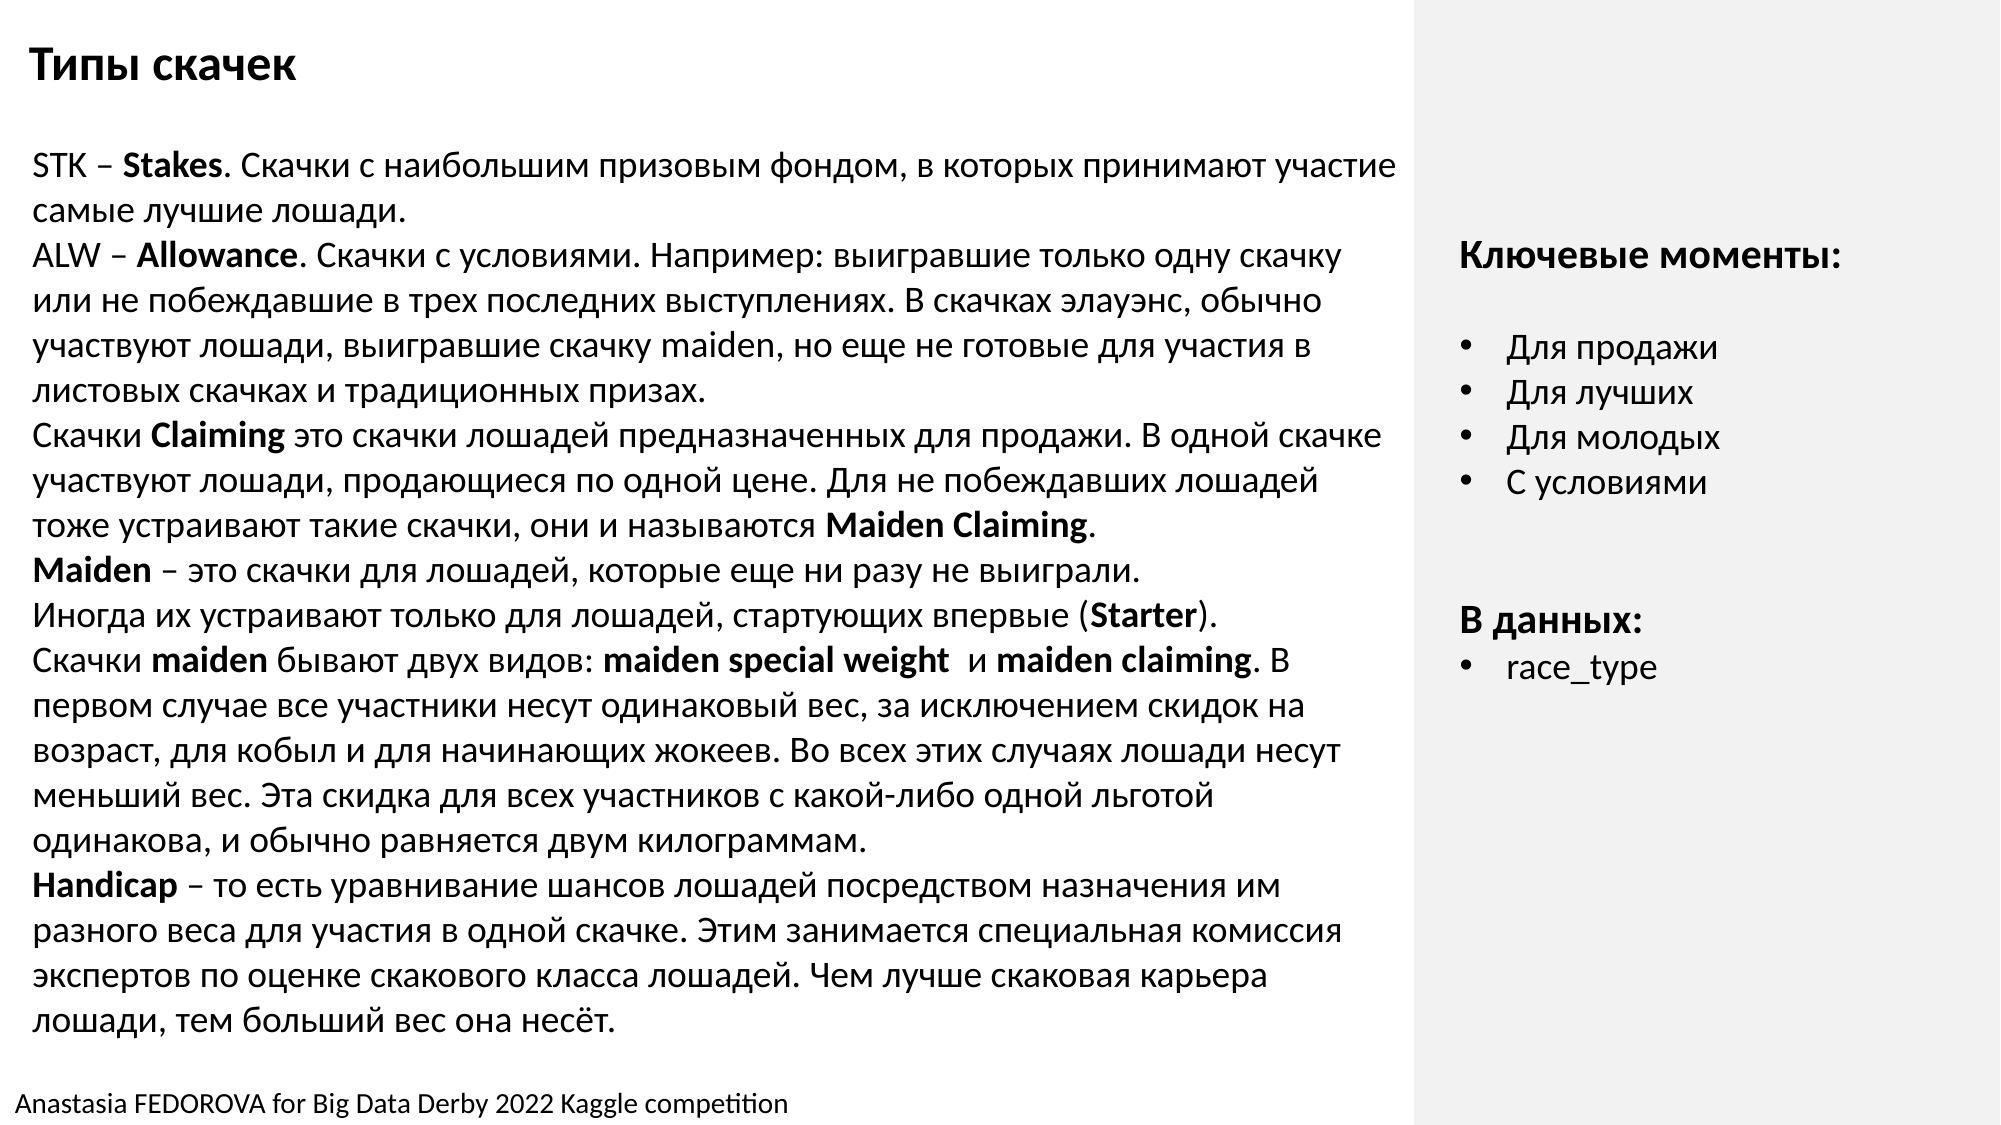

Типы скачек
STK – Stakes. Скачки с наибольшим призовым фондом, в которых принимают участие самые лучшие лошади.
ALW – Allowance. Скачки с условиями. Например: выигравшие только одну скачку или не побеждавшие в трех последних выступлениях. В скачках элауэнс, обычно участвуют лошади, выигравшие скачку maiden, но еще не готовые для участия в листовых скачках и традиционных призах.
Скачки Claiming это скачки лошадей предназначенных для продажи. В одной скачке участвуют лошади, продающиеся по одной цене. Для не побеждавших лошадей тоже устраивают такие скачки, они и называются Maiden Claiming.
Maiden – это скачки для лошадей, которые еще ни разу не выиграли.
Иногда их устраивают только для лошадей, стартующих впервые (Starter).
Скачки maiden бывают двух видов: maiden special weight  и maiden claiming. В первом случае все участники несут одинаковый вес, за исключением скидок на возраст, для кобыл и для начинающих жокеев. Во всех этих случаях лошади несут меньший вес. Эта скидка для всех участников с какой-либо одной льготой одинакова, и обычно равняется двум килограммам.
Handicap – то есть уравнивание шансов лошадей посредством назначения им разного веса для участия в одной скачке. Этим занимается специальная комиссия экспертов по оценке скакового класса лошадей. Чем лучше скаковая карьера лошади, тем больший вес она несёт.
Ключевые моменты:

Для продажи
Для лучших
Для молодых
С условиями

В данных:
race_type